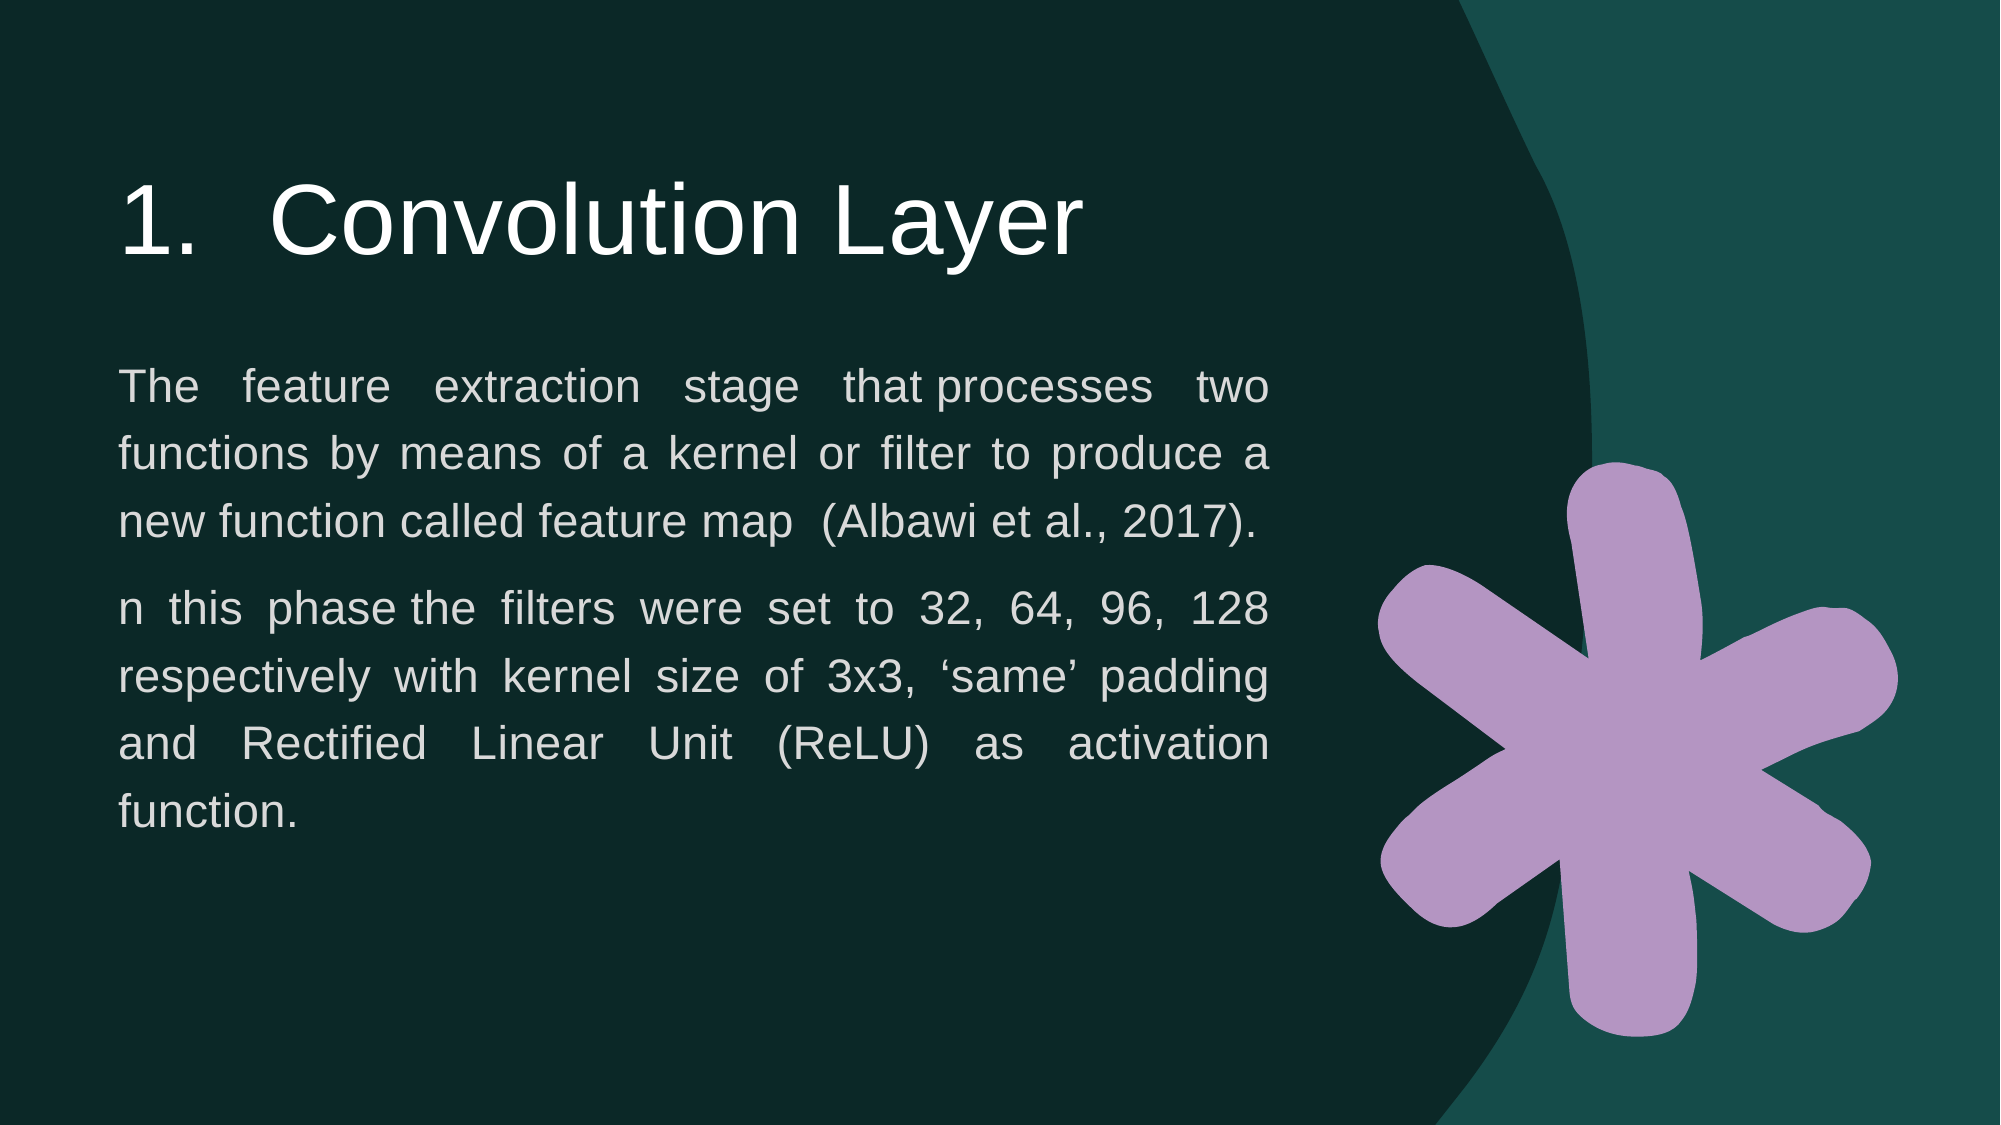

# Convolution Layer
The feature extraction stage that processes two functions by means of a kernel or filter to produce a new function called feature map  (Albawi et al., 2017).
n this phase the filters were set to 32, 64, 96, 128 respectively with kernel size of 3x3, ‘same’ padding and Rectified Linear Unit (ReLU) as activation function.